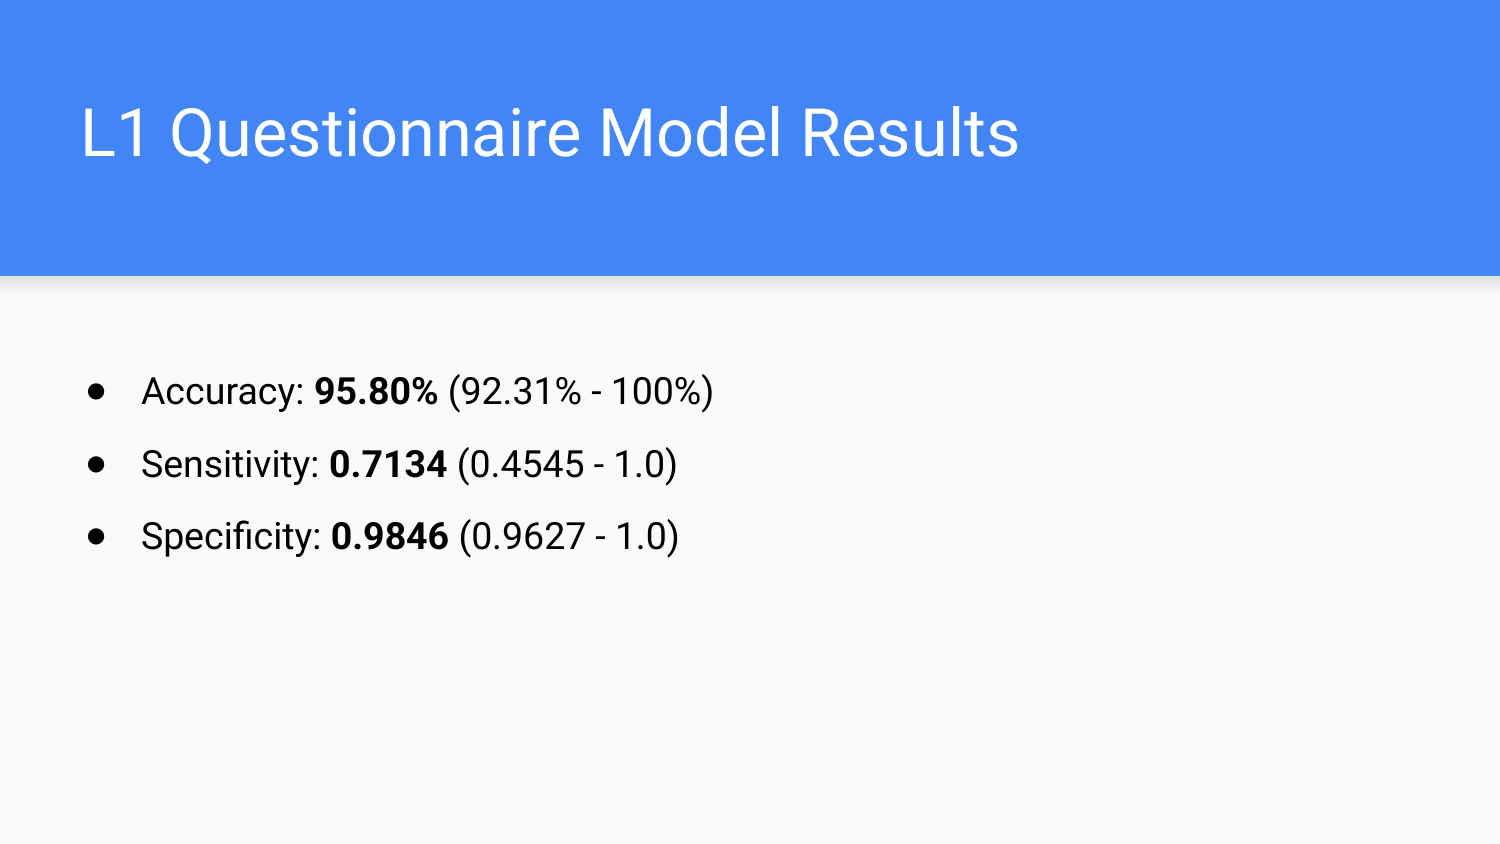

# L1 Questionnaire Model Results
Accuracy: 95.80% (92.31% - 100%)
Sensitivity: 0.7134 (0.4545 - 1.0)
Specificity: 0.9846 (0.9627 - 1.0)